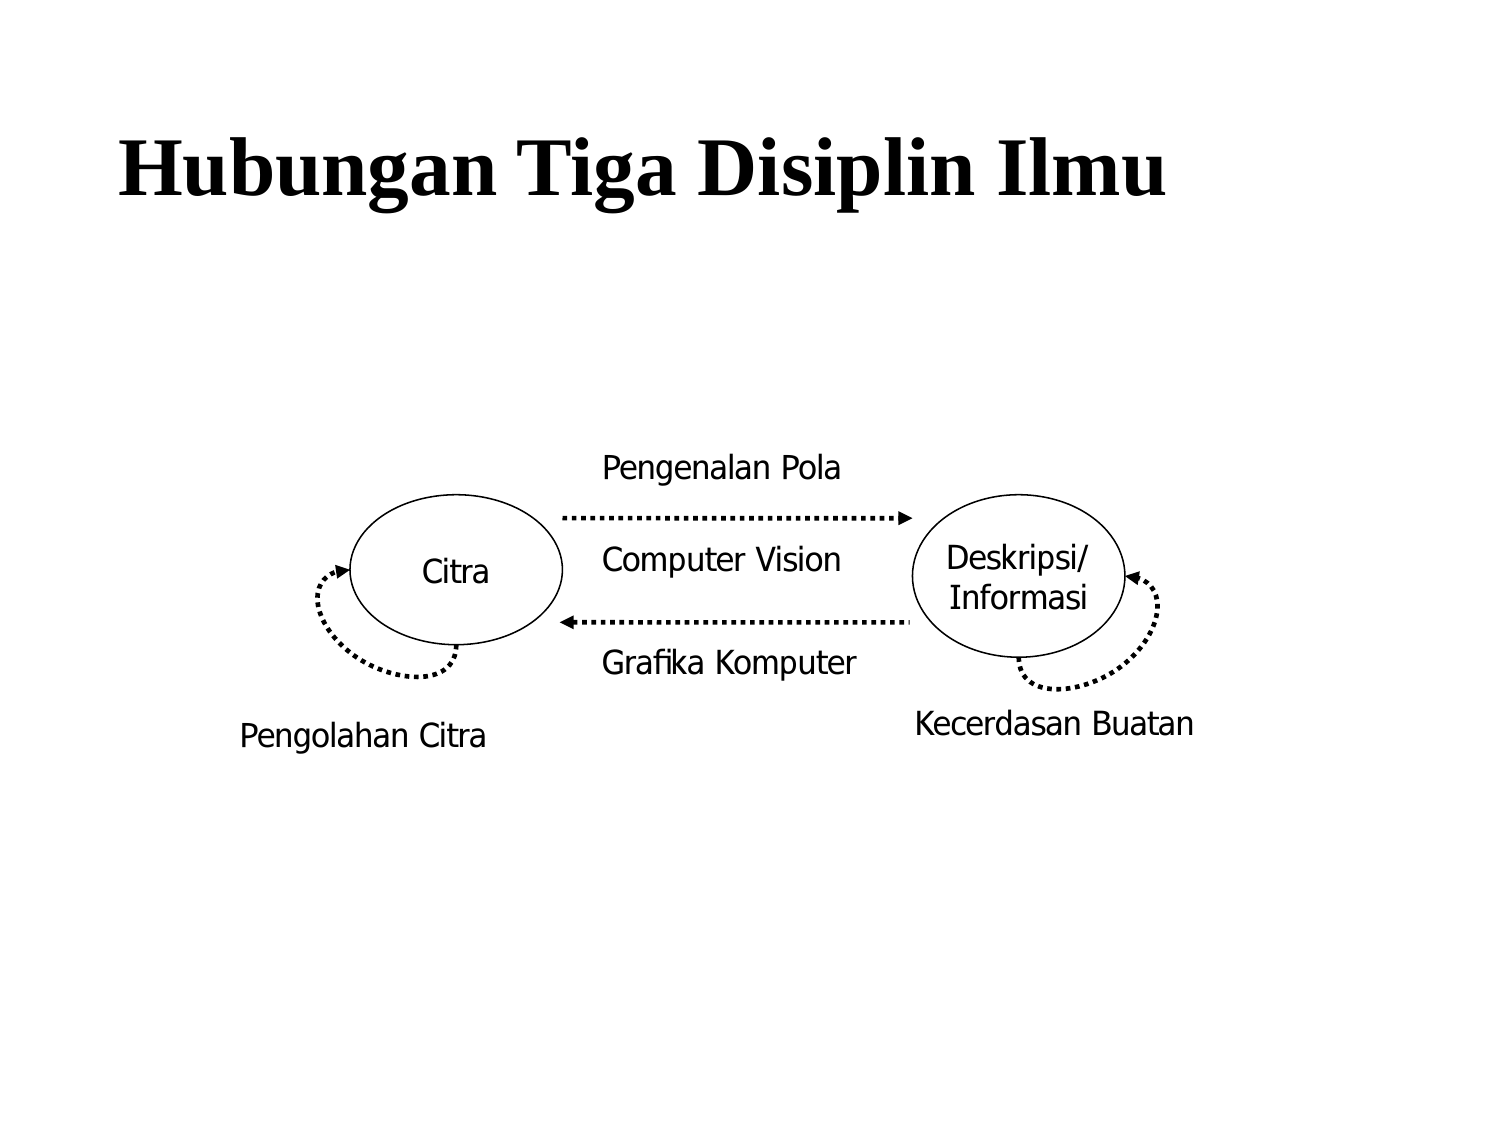

# Hubungan Tiga Disiplin Ilmu
Pengenalan Pola
Citra
Deskripsi/
Informasi

Computer Vision

Grafika Komputer
Kecerdasan Buatan
Pengolahan Citra